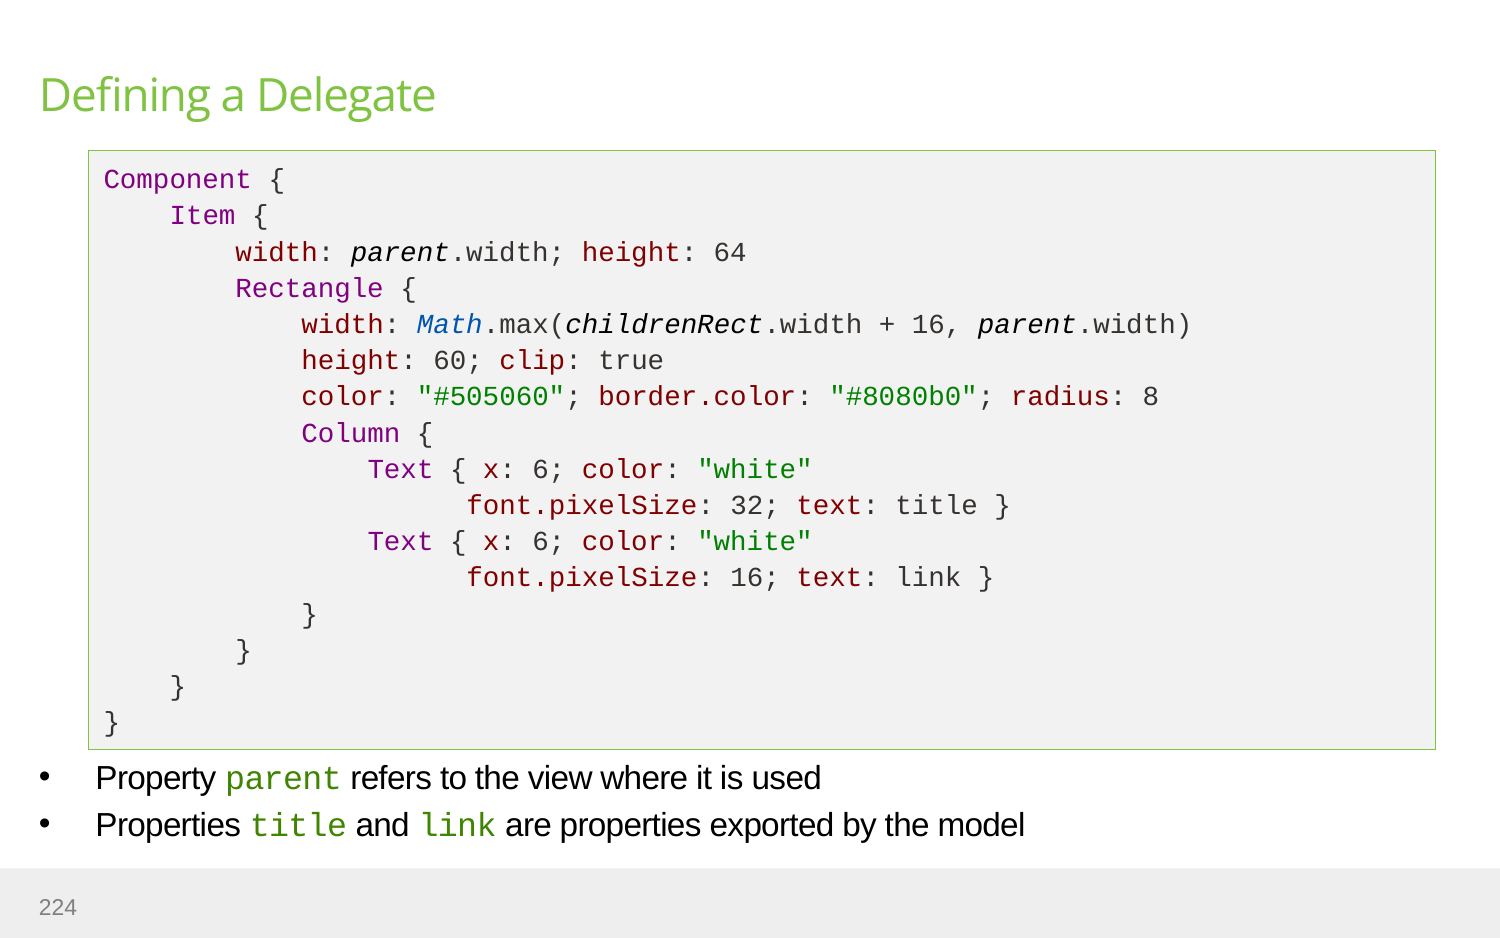

# Defining a Delegate
Component {
    Item {
        width: parent.width; height: 64
        Rectangle {
            width: Math.max(childrenRect.width + 16, parent.width)
            height: 60; clip: true
            color: "#505060"; border.color: "#8080b0"; radius: 8
            Column {
                Text { x: 6; color: "white"
                      font.pixelSize: 32; text: title }
                Text { x: 6; color: "white"
                      font.pixelSize: 16; text: link }
            }
        }
    }
}
Property parent refers to the view where it is used
Properties title and link are properties exported by the model
224